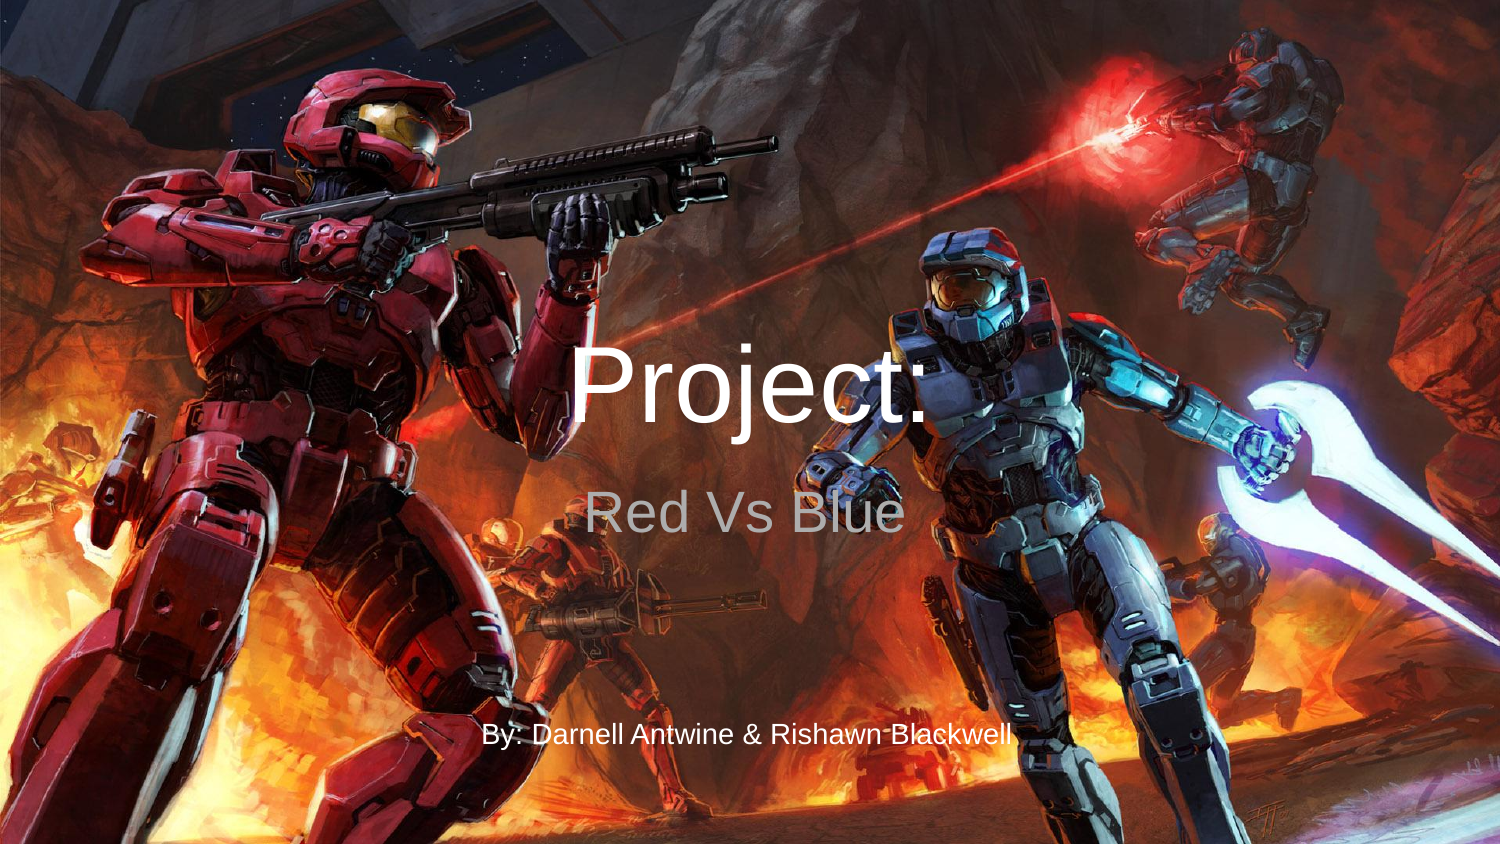

# Project:
Red Vs Blue
                     By: Darnell Antwine & Rishawn Blackwell